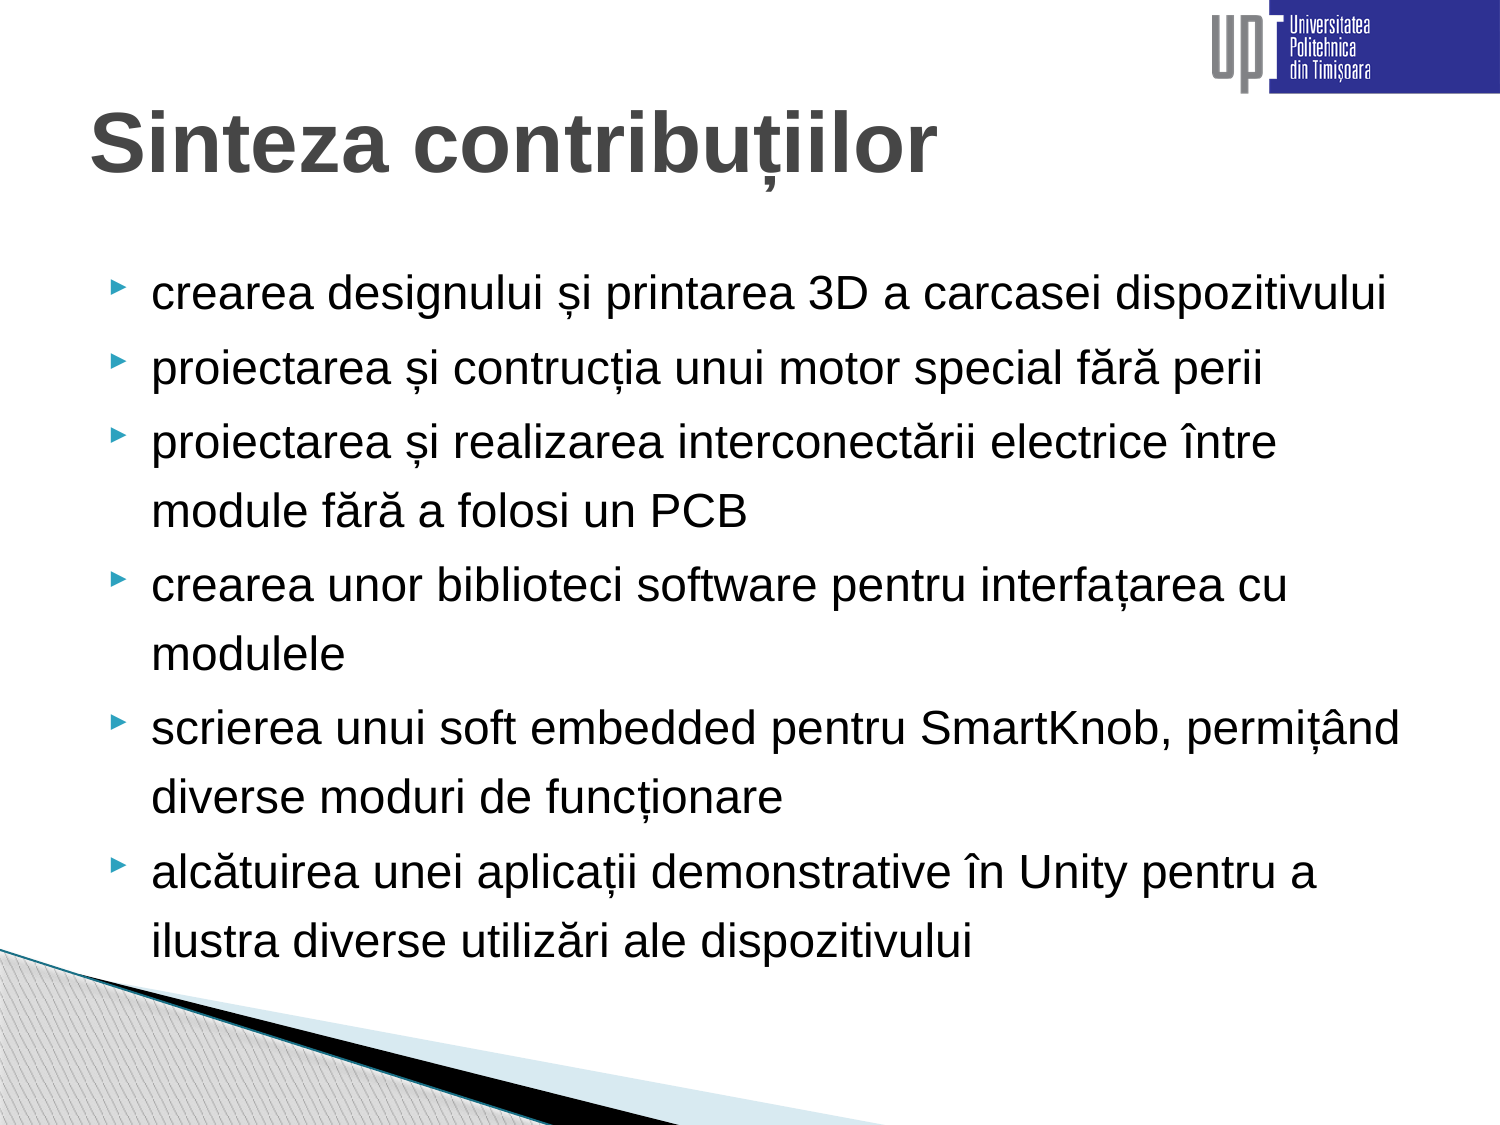

# Sinteza contribuțiilor
crearea designului și printarea 3D a carcasei dispozitivului
proiectarea și contrucția unui motor special fără perii
proiectarea și realizarea interconectării electrice între module fără a folosi un PCB
crearea unor biblioteci software pentru interfațarea cu modulele
scrierea unui soft embedded pentru SmartKnob, permițând diverse moduri de funcționare
alcătuirea unei aplicații demonstrative în Unity pentru a ilustra diverse utilizări ale dispozitivului